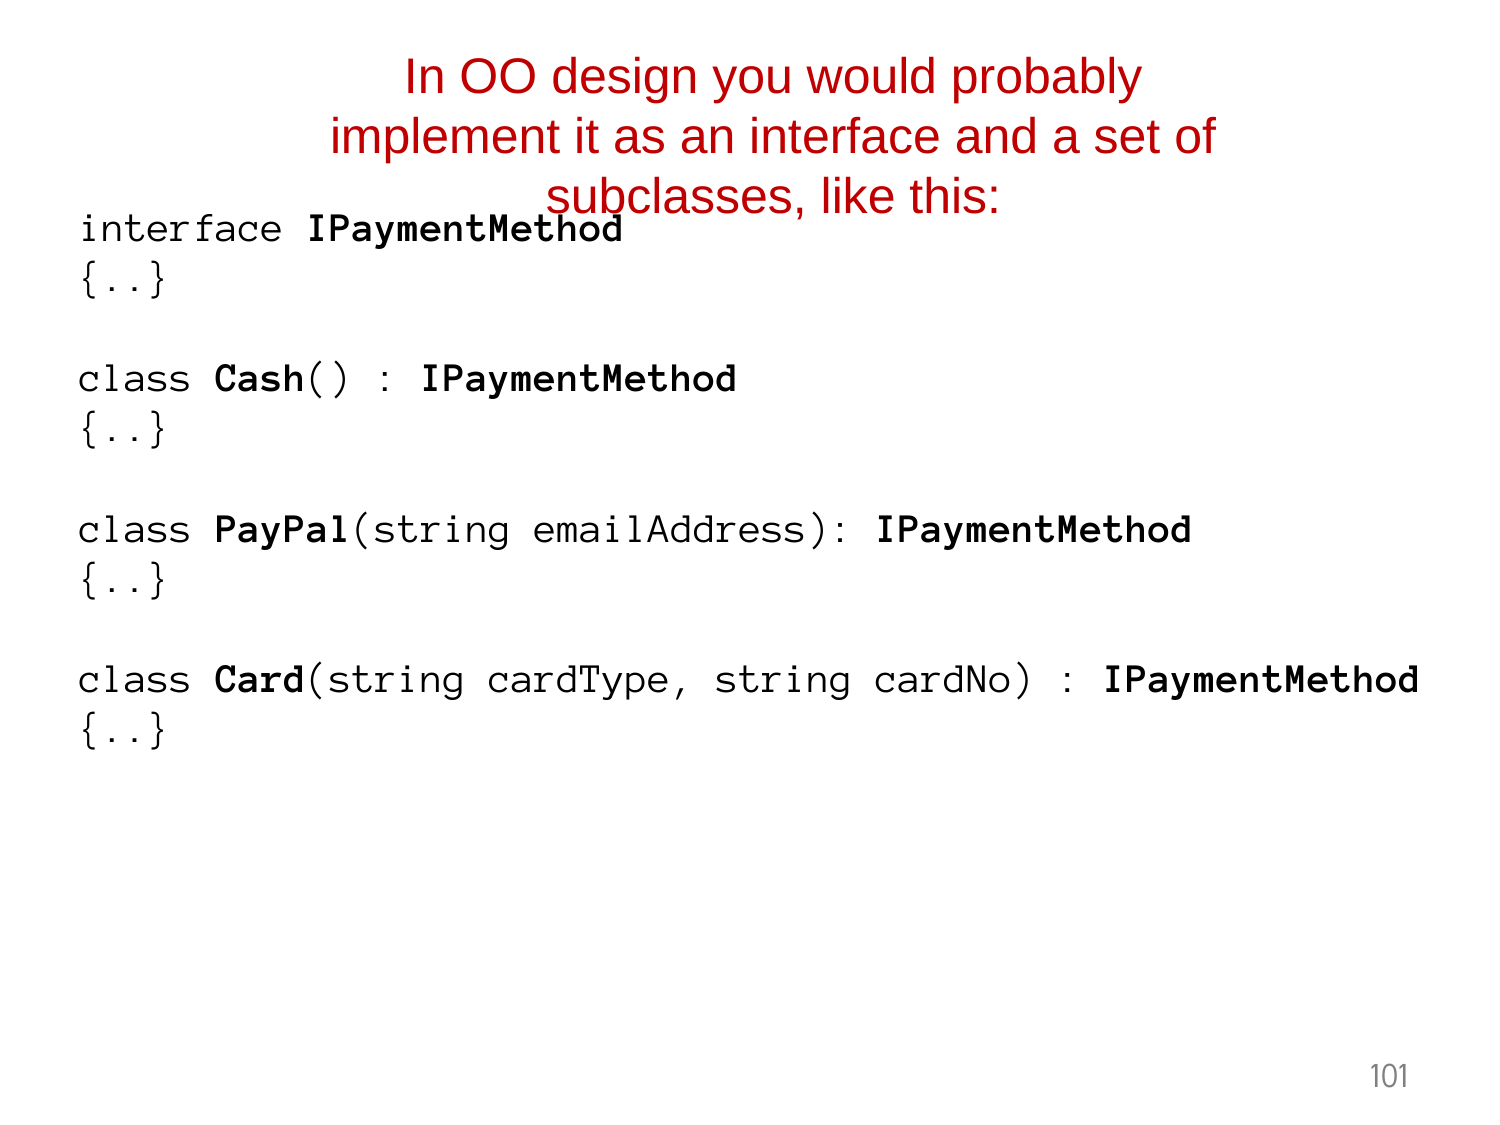

In OO design you would probably implement it as an interface and a set of subclasses, like this:
interface IPaymentMethod
{..}

class Cash() : IPaymentMethod
{..}

class PayPal(string emailAddress): IPaymentMethod
{..}

class Card(string cardType, string cardNo) : IPaymentMethod
{..}